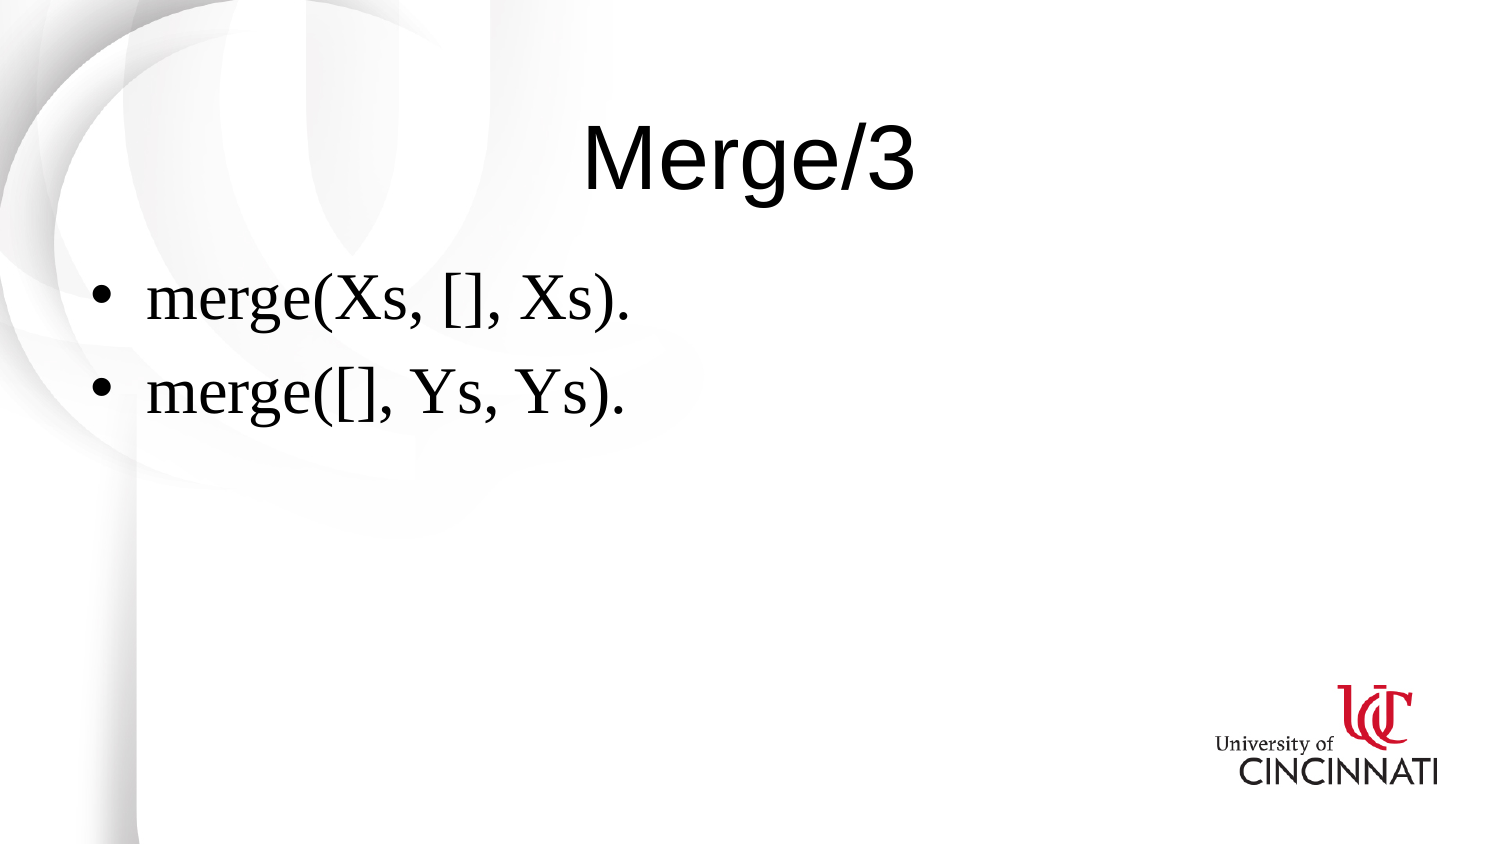

# Merge/3
merge(Xs, [], Xs).
merge([], Ys, Ys).